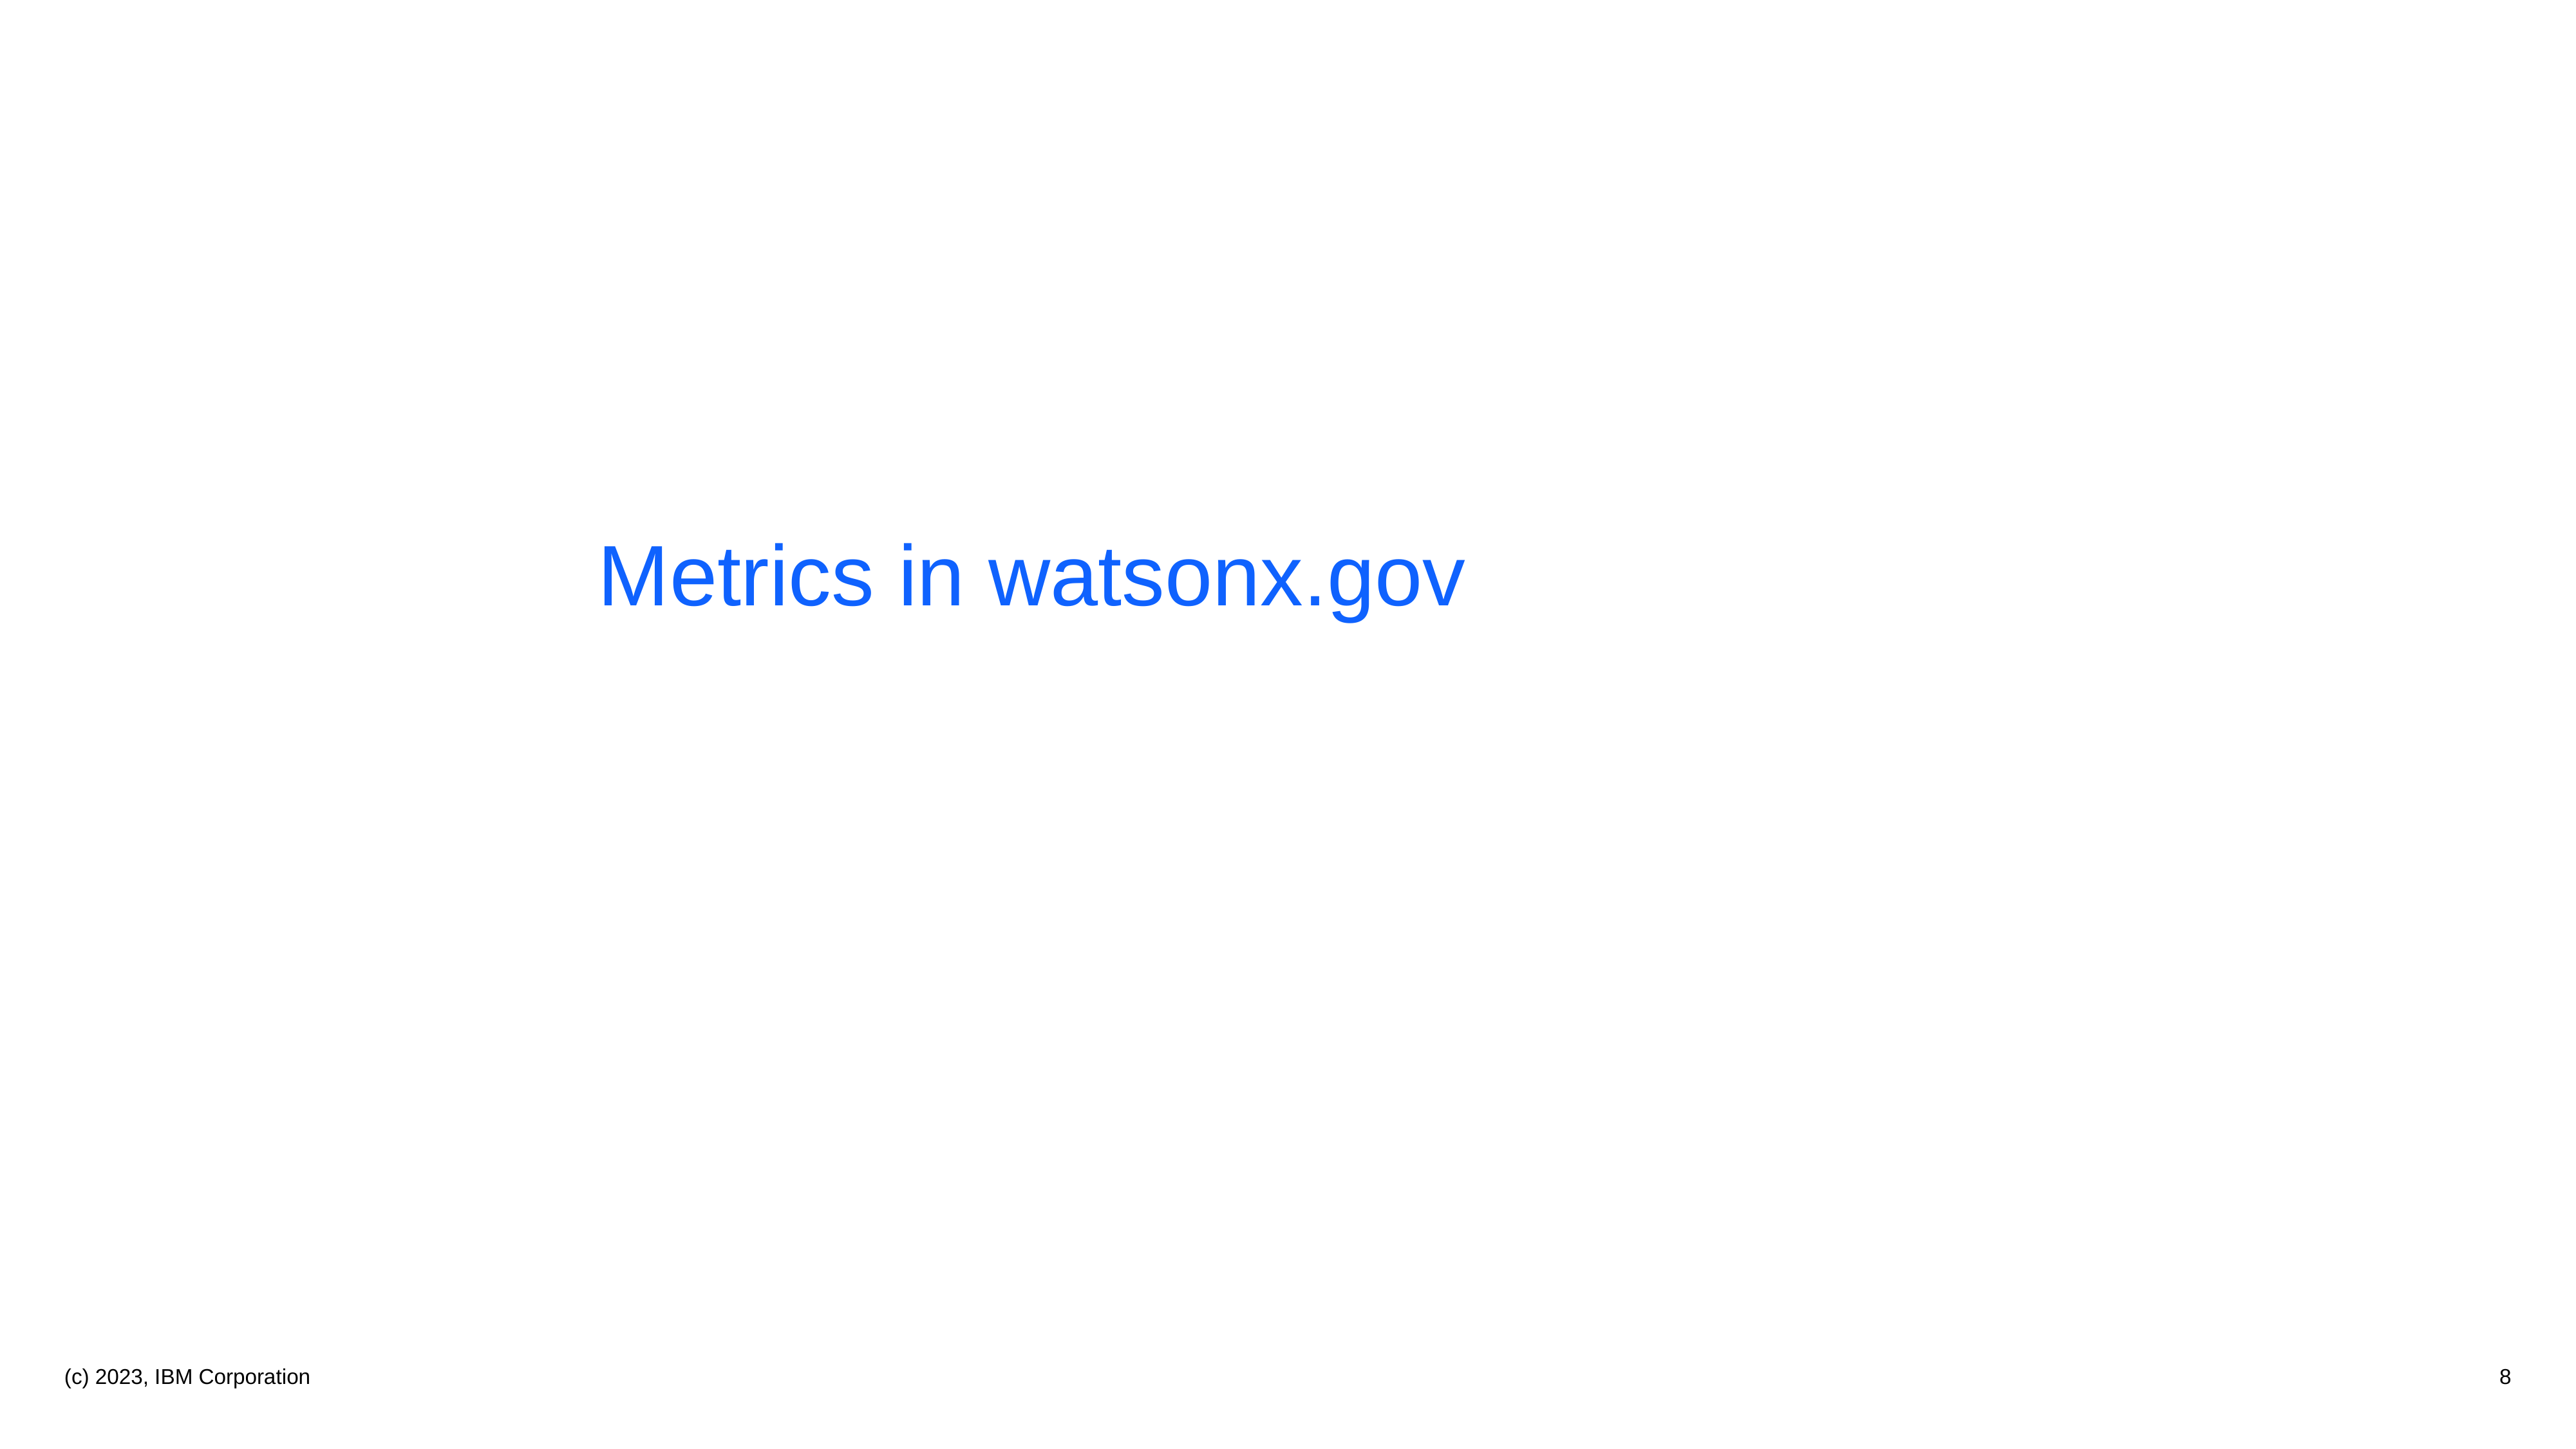

# Metrics in watsonx.gov
(c) 2023, IBM Corporation
8